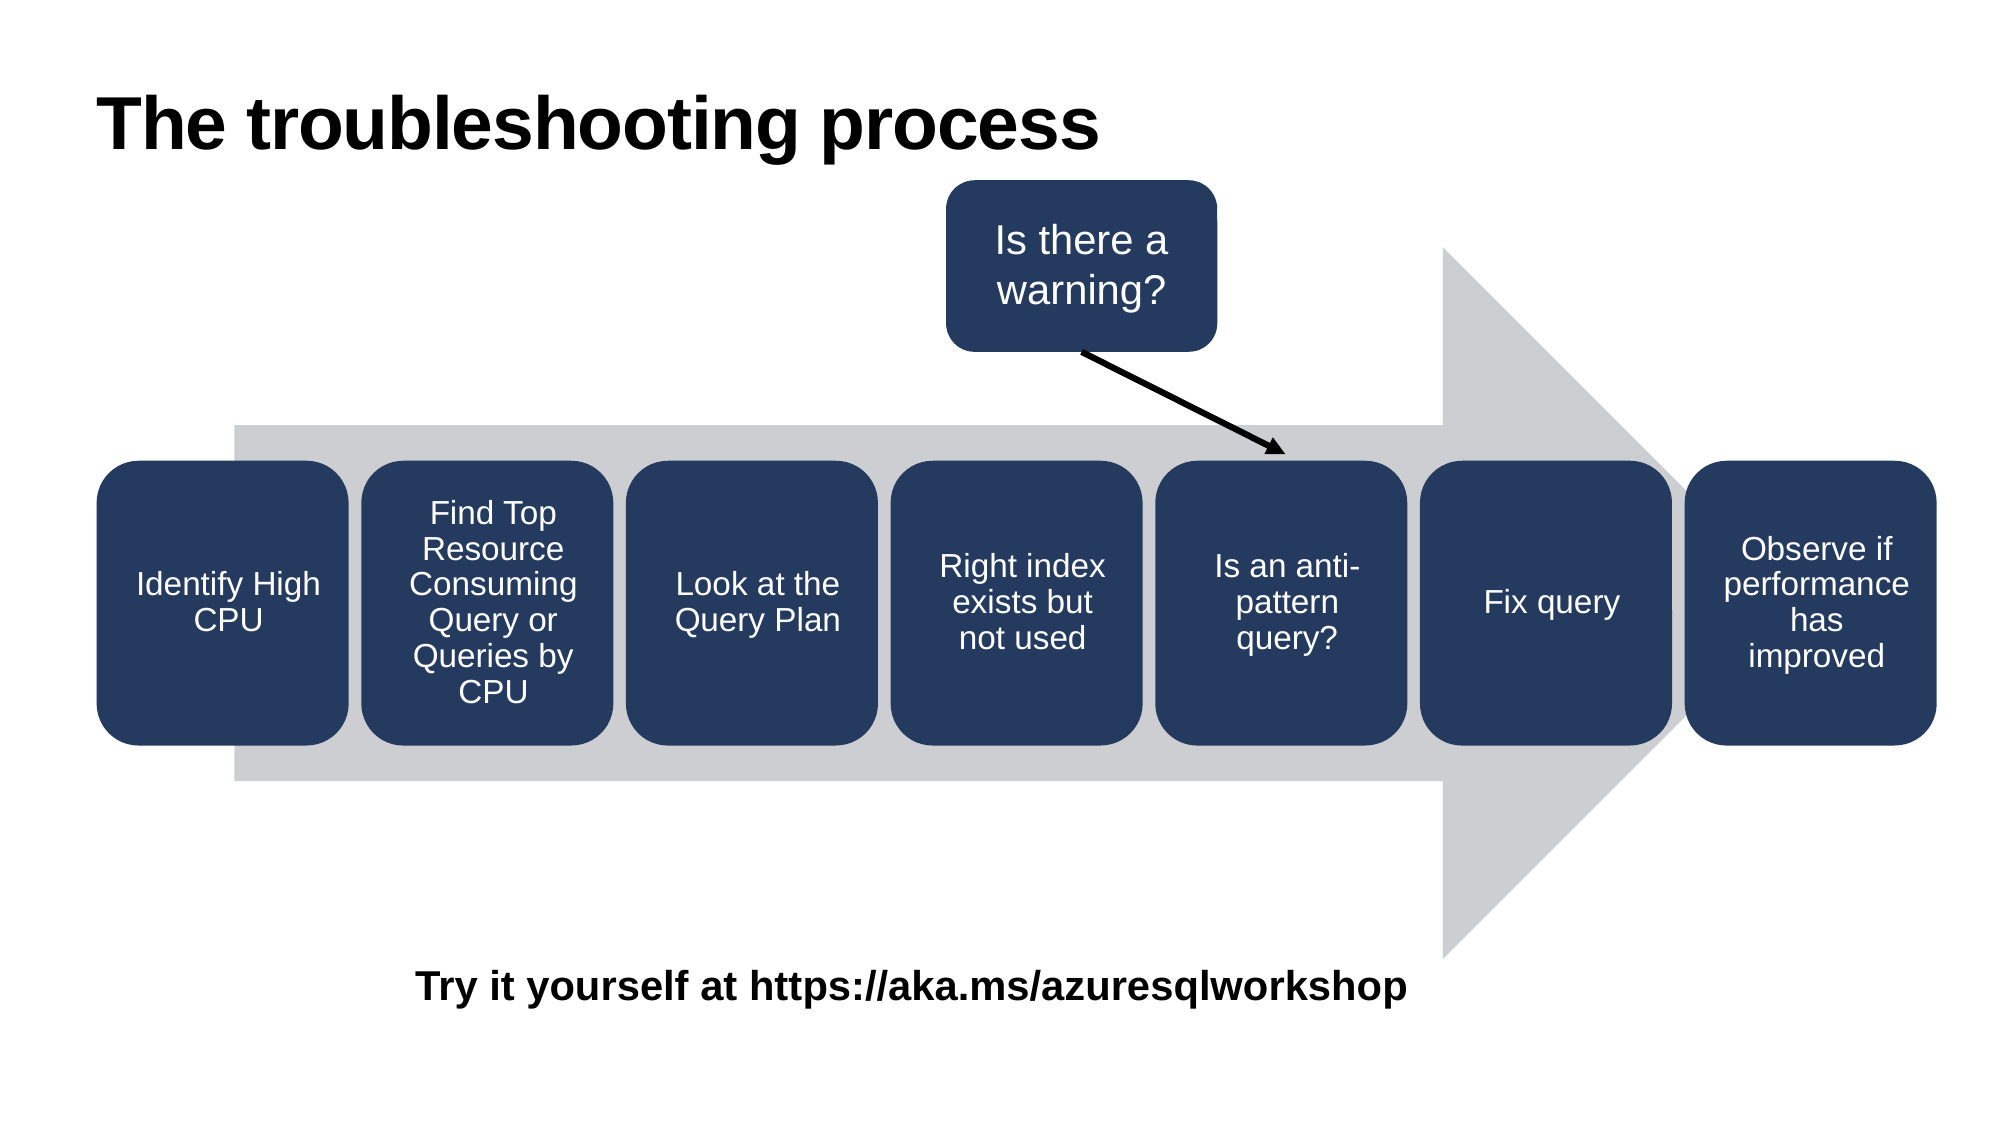

# The troubleshooting process
Is there a warning?
Identify High CPU
Find Top Resource Consuming Query or Queries by CPU
Look at the Query Plan
Right index exists but not used
Is an anti-pattern query?
Fix query
Observe if performance has improved
Try it yourself at https://aka.ms/azuresqlworkshop